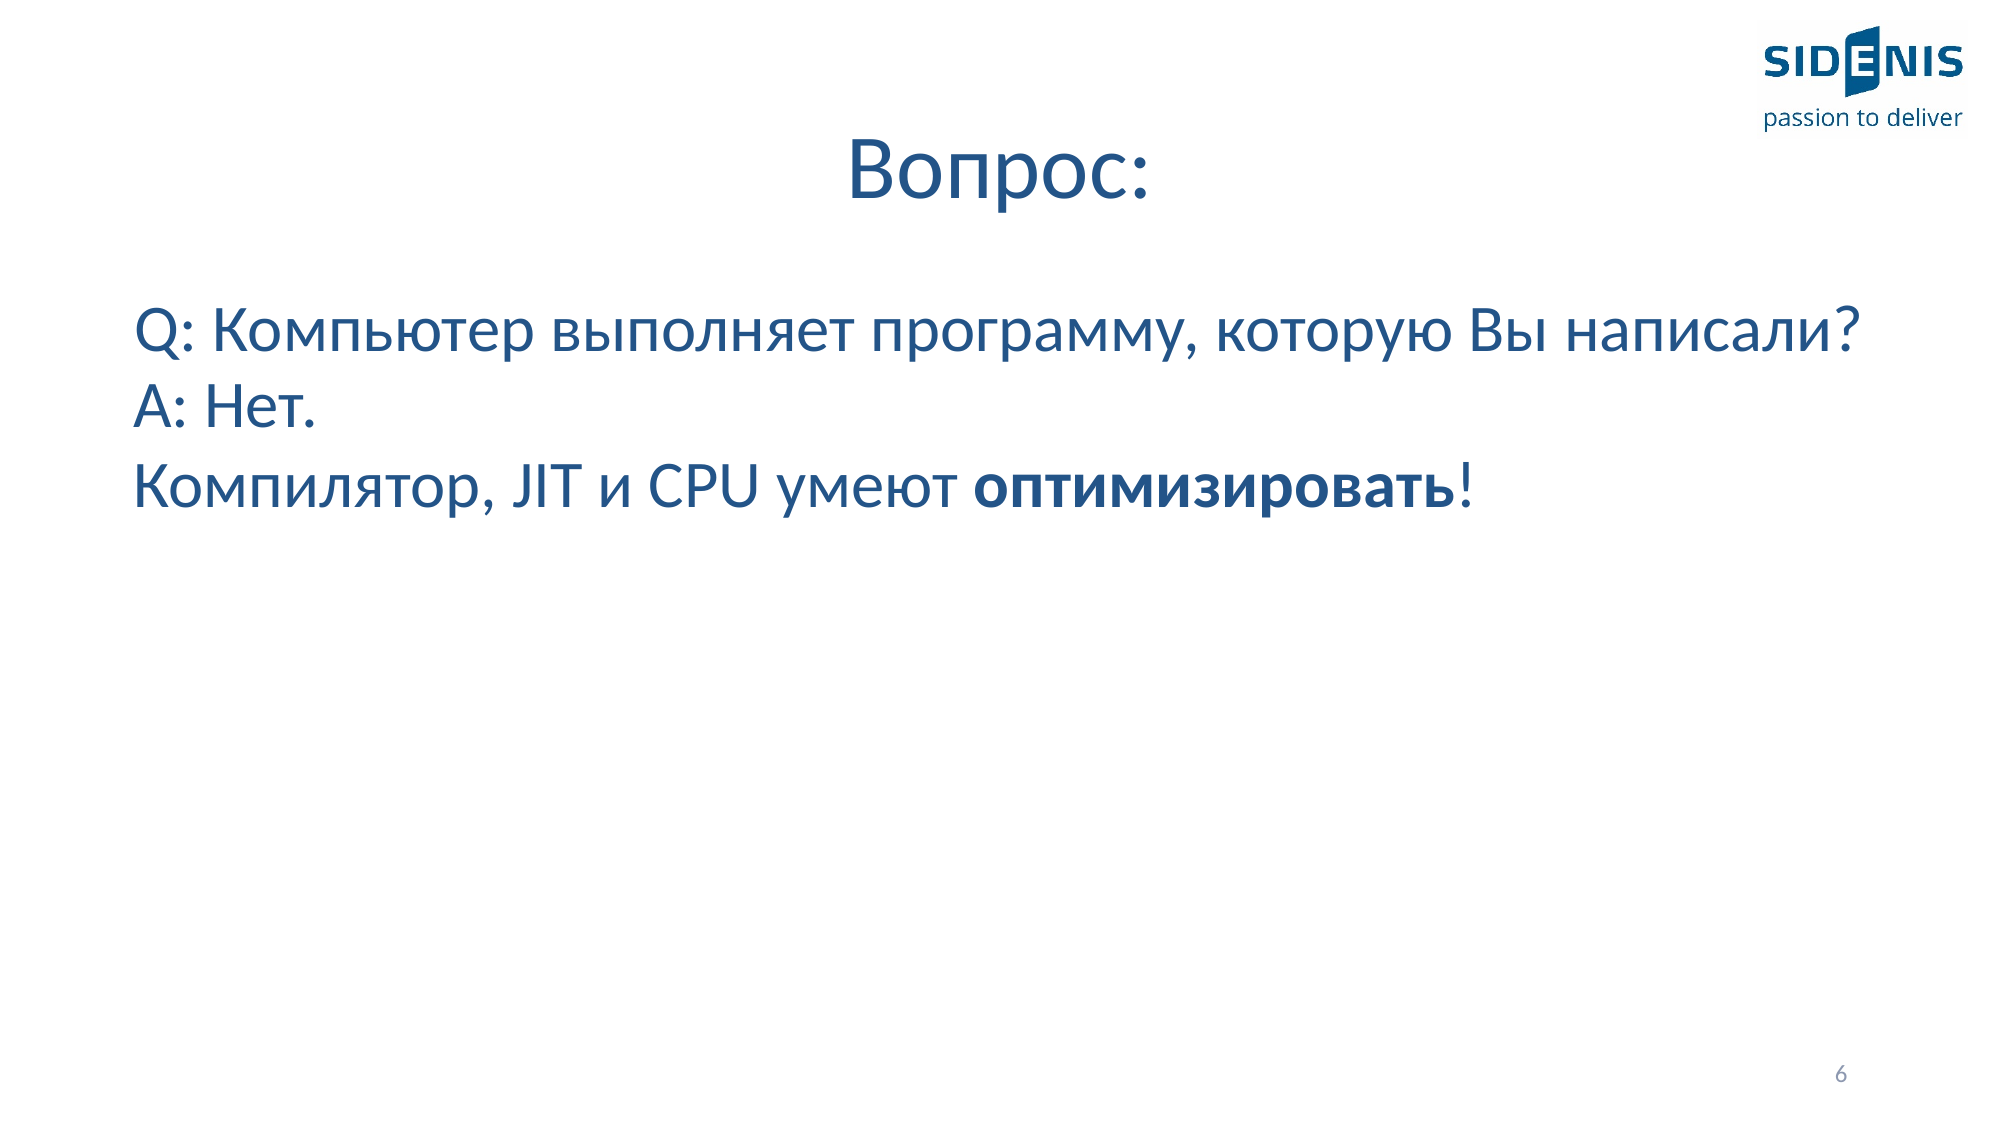

# Вопрос:
Q: Компьютер выполняет программу, которую Вы написали?
A: Нет.
Компилятор, JIT и CPU умеют оптимизировать!
6